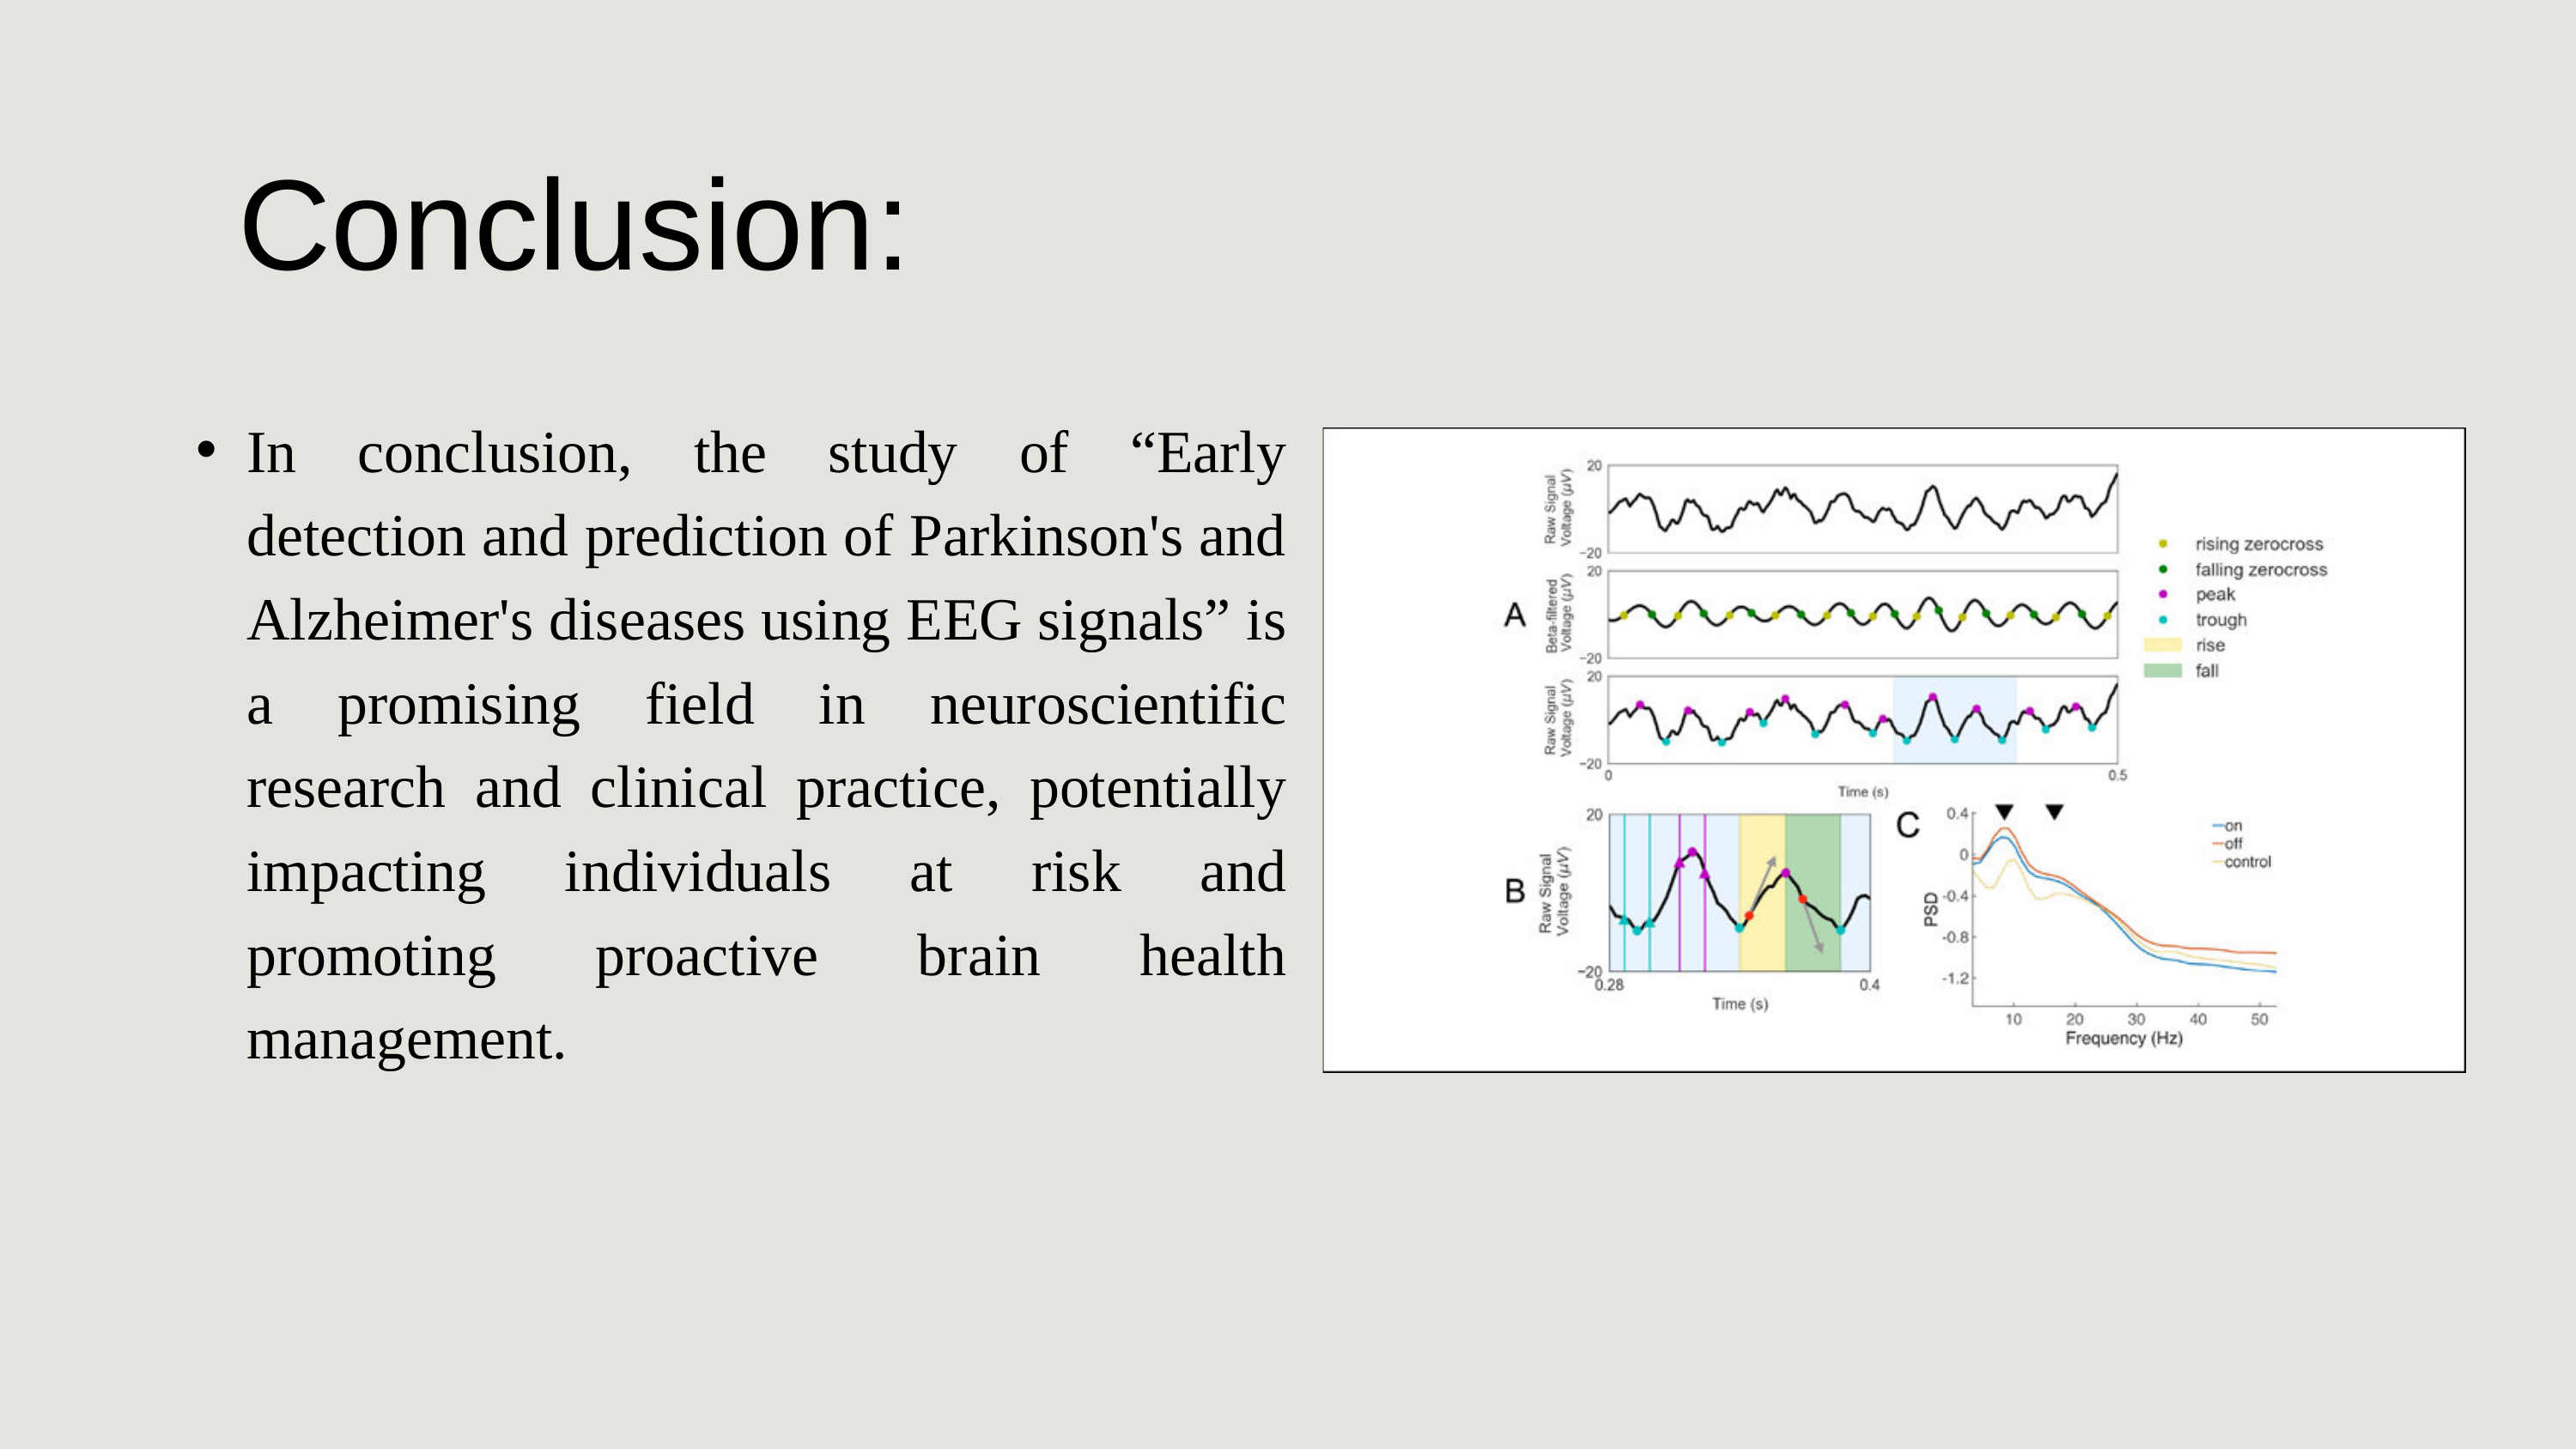

Conclusion:
In conclusion, the study of “Early detection and prediction of Parkinson's and Alzheimer's diseases using EEG signals” is a promising field in neuroscientific research and clinical practice, potentially impacting individuals at risk and promoting proactive brain health management.